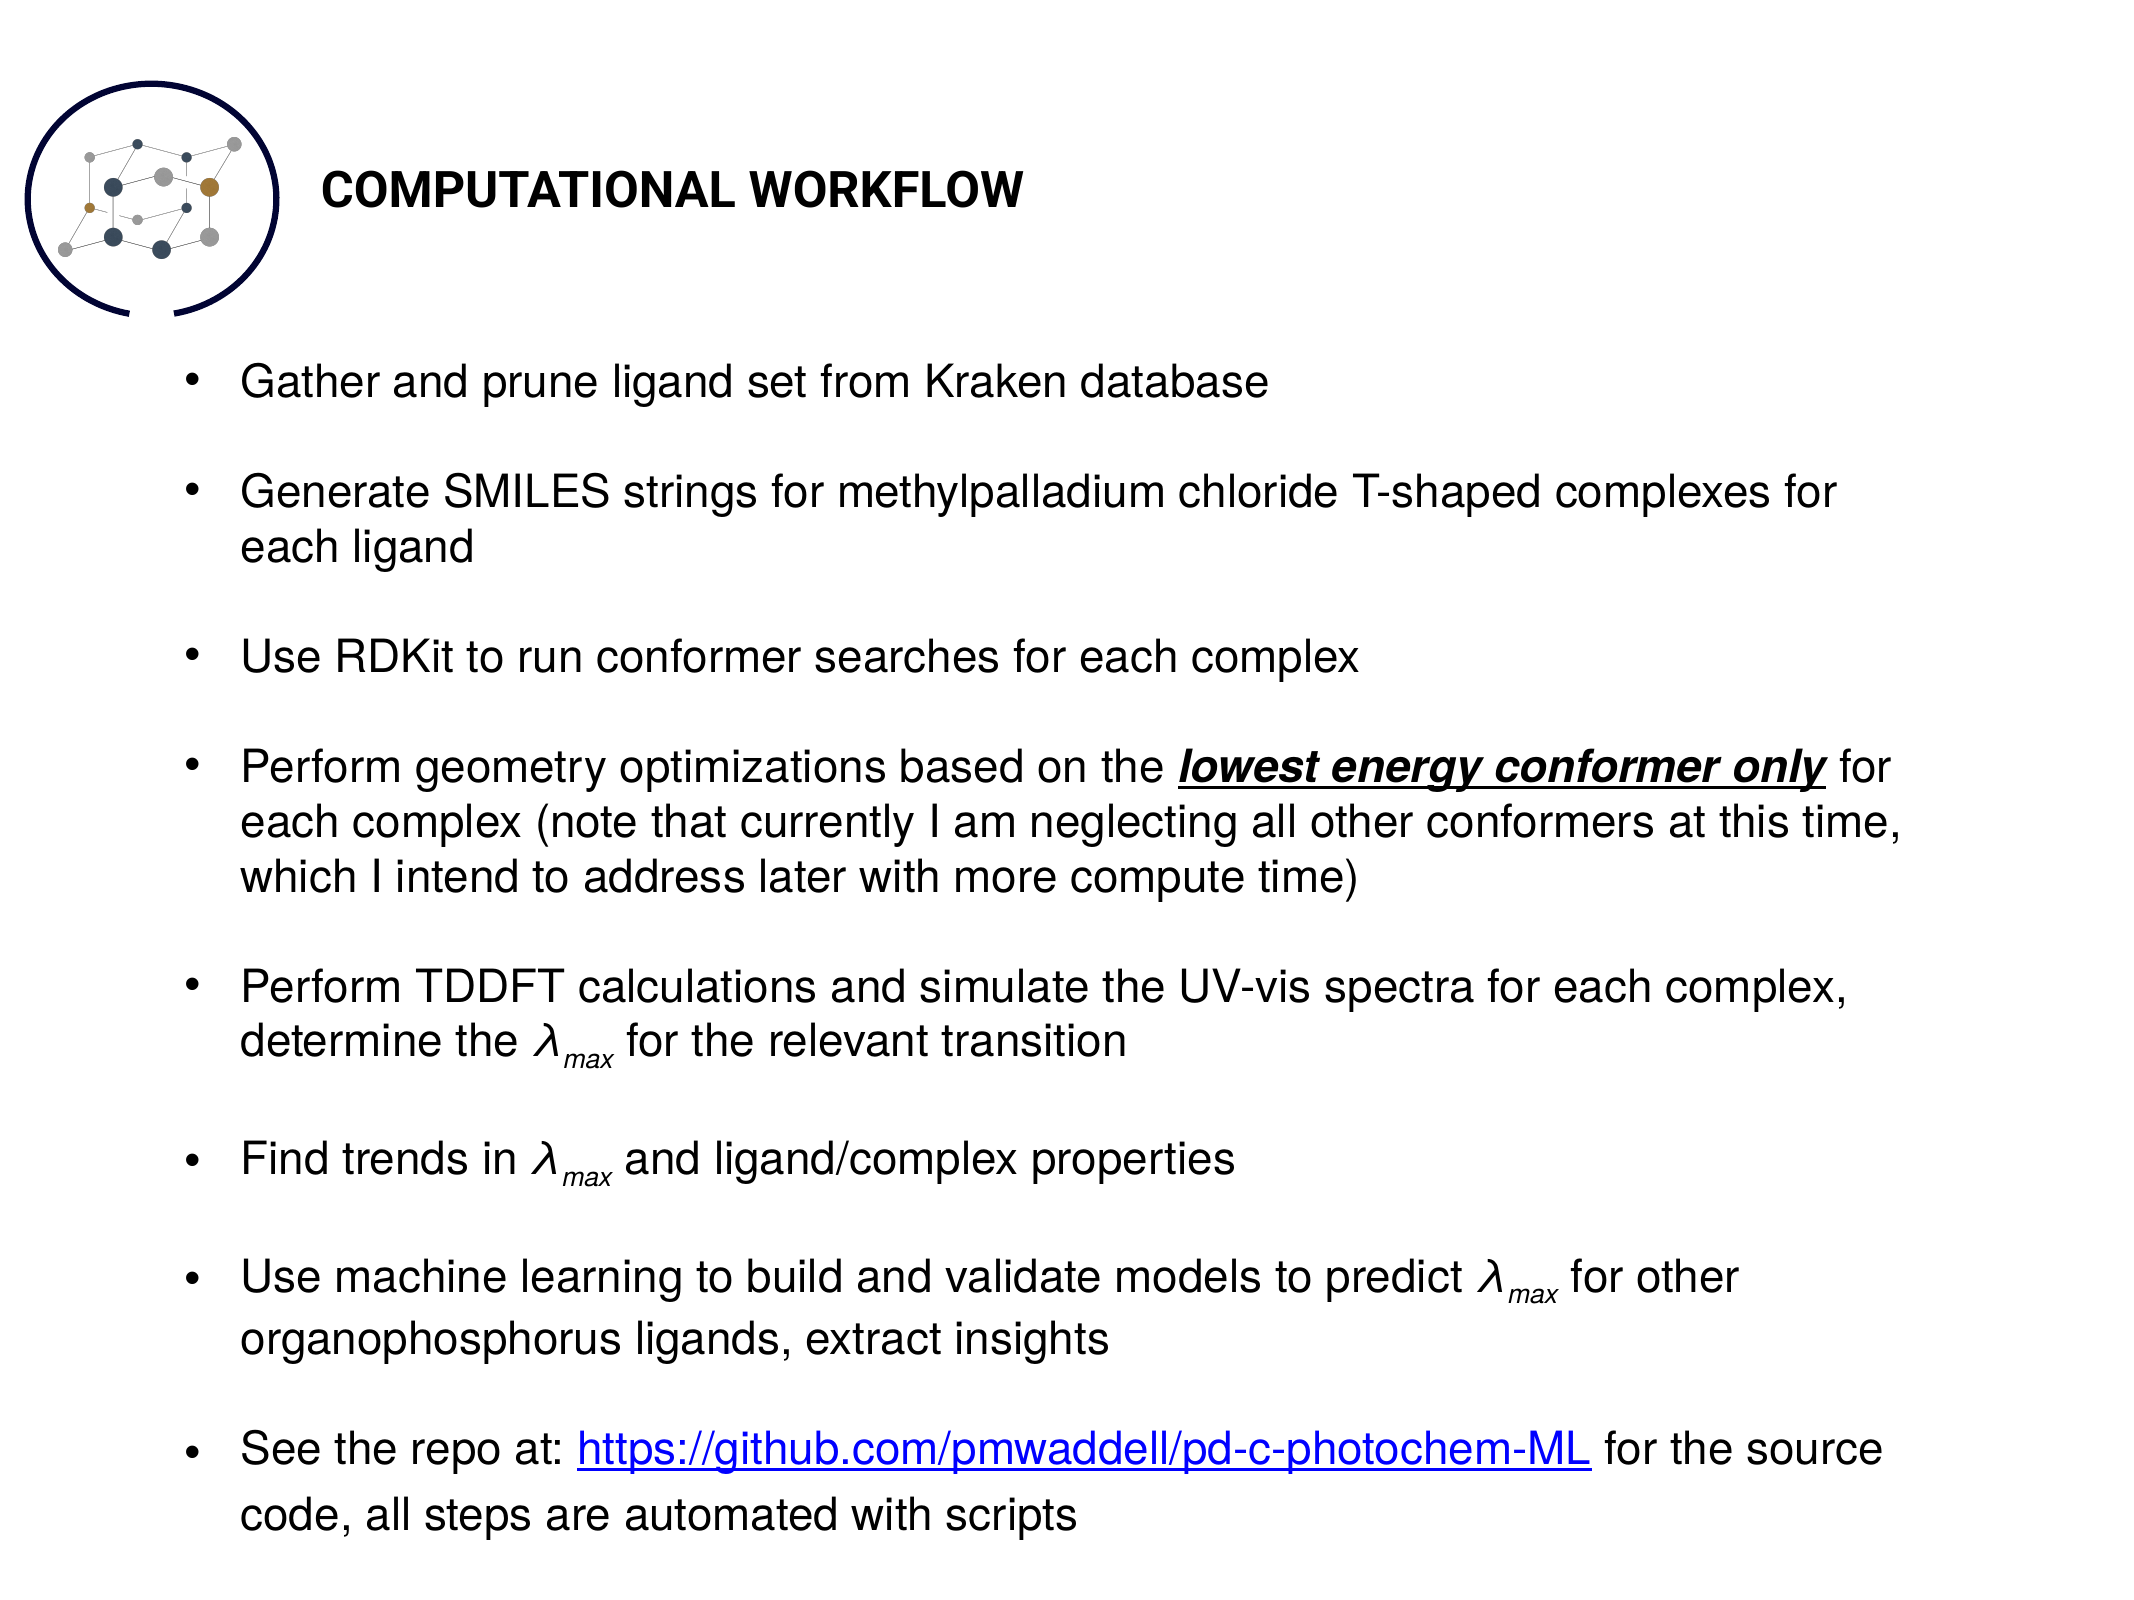

COMPUTATIONAL WORKFLOW
Gather and prune ligand set from Kraken database

Generate SMILES strings for methylpalladium chloride T-shaped complexes for each ligand

Use RDKit to run conformer searches for each complex

Perform geometry optimizations based on the lowest energy conformer only for each complex (note that currently I am neglecting all other conformers at this time, which I intend to address later with more compute time)

Perform TDDFT calculations and simulate the UV-vis spectra for each complex, determine the λmax for the relevant transition

Find trends in λmax and ligand/complex properties

Use machine learning to build and validate models to predict λmax for other organophosphorus ligands, extract insights

See the repo at: https://github.com/pmwaddell/pd-c-photochem-ML for the source code, all steps are automated with scripts